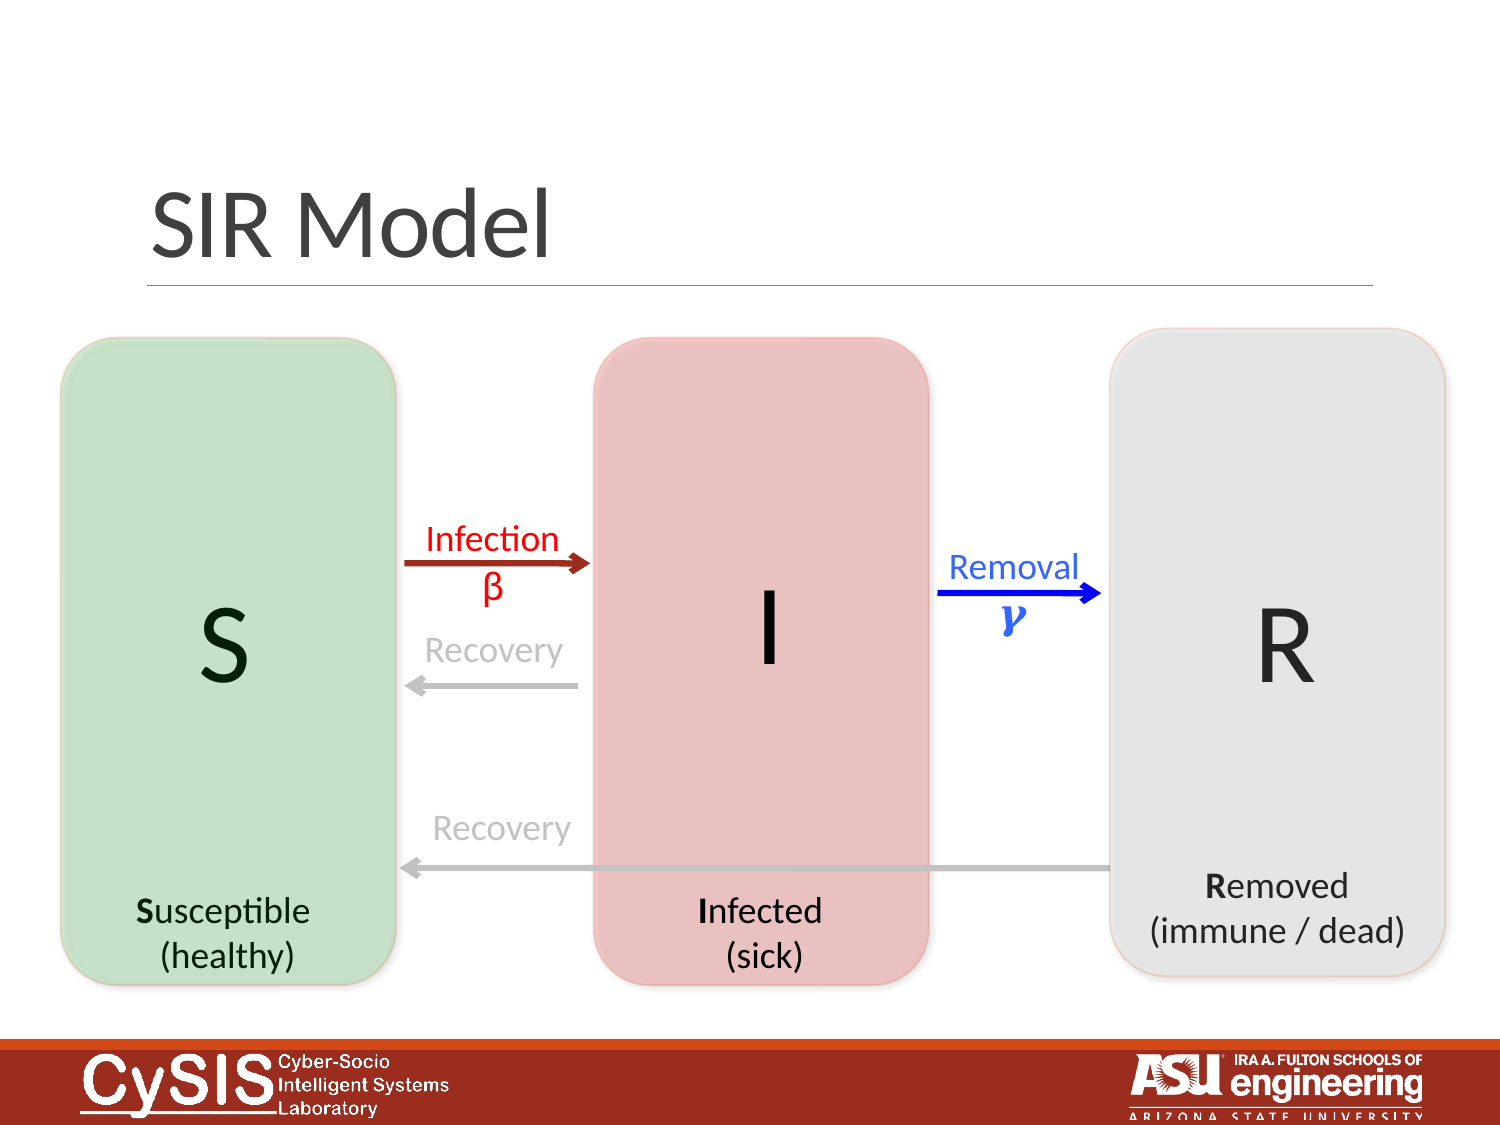

# SIR Model

Infection
β

Removal
𝜸
I
R
S
Recovery
Recovery
Removed
(immune / dead)
Susceptible
(healthy)
Infected
(sick)